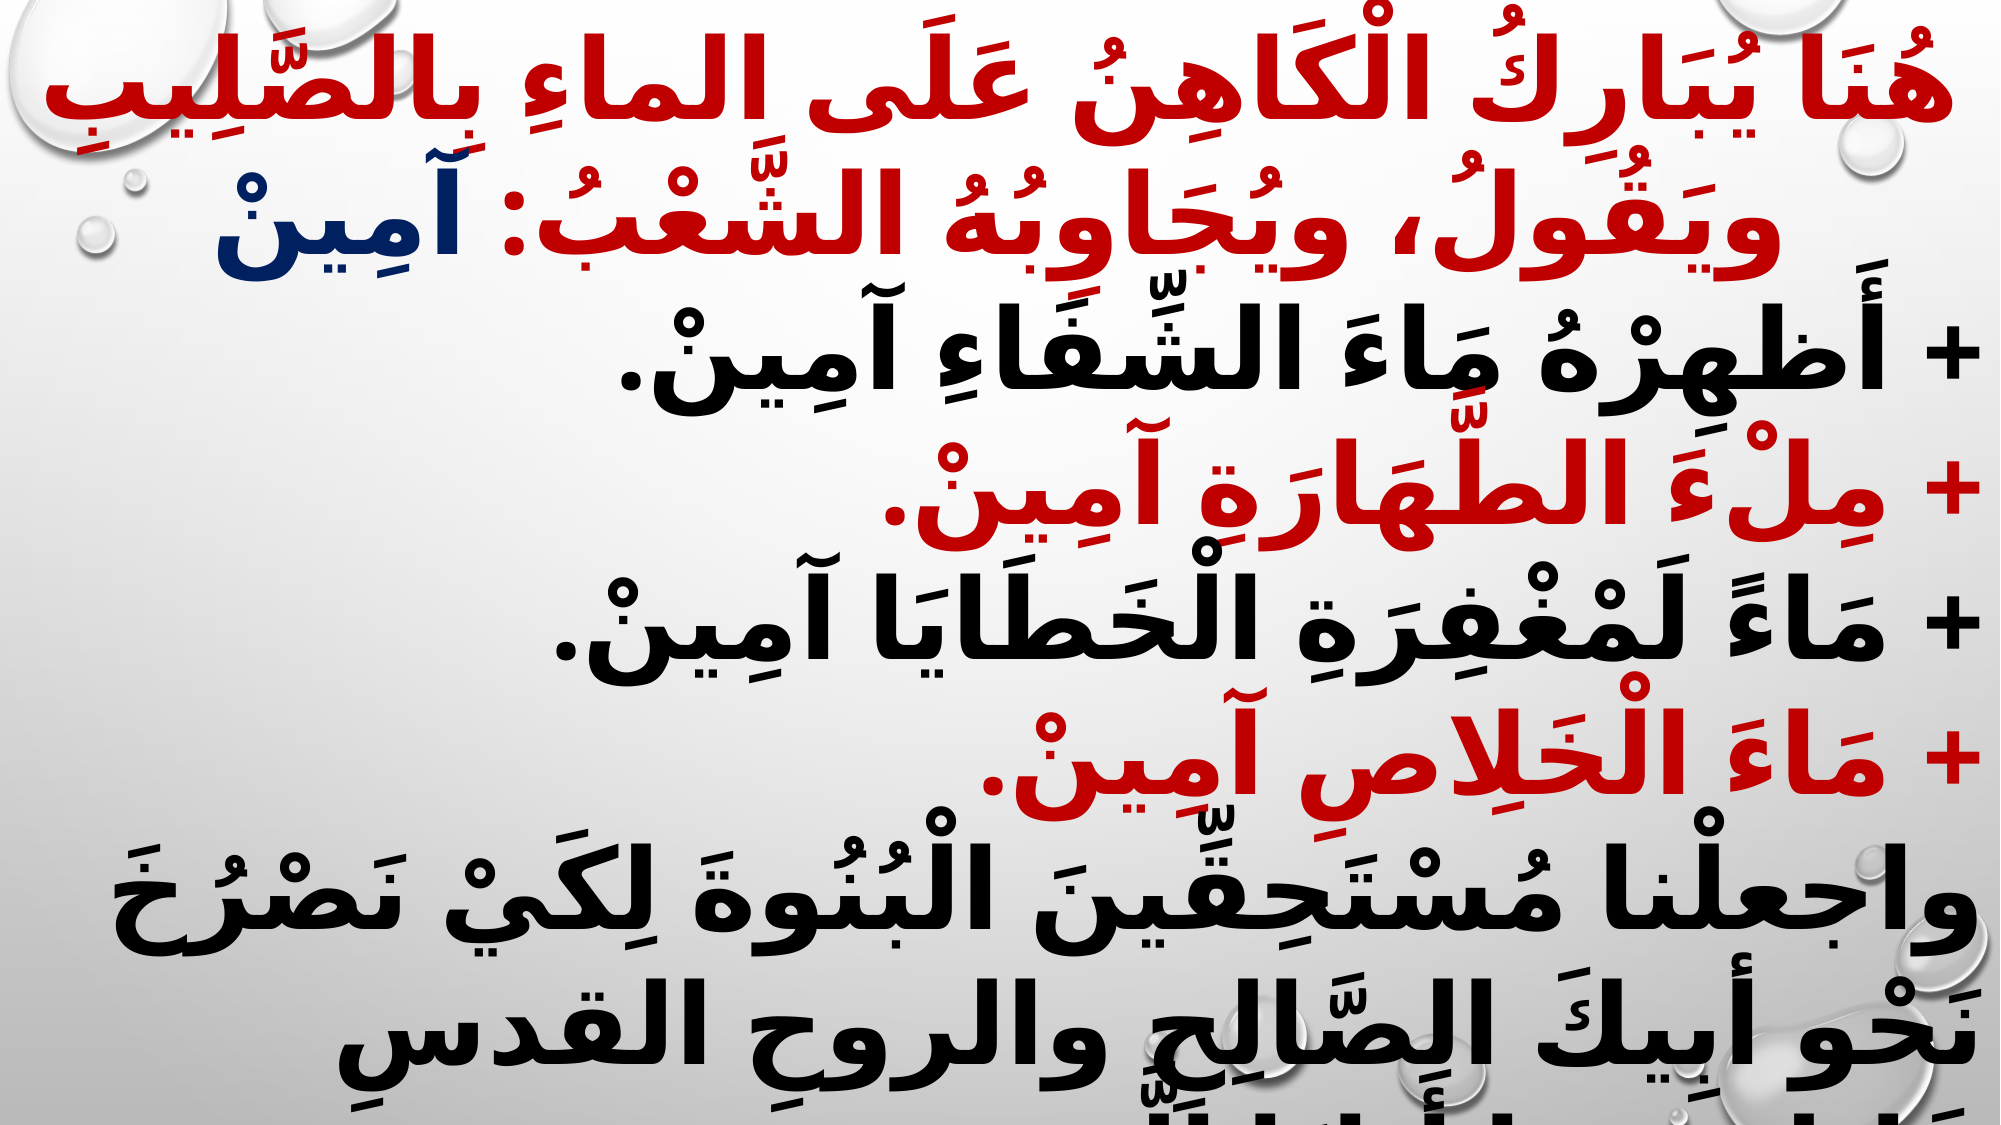

هُنَا يُبَارِكُ الْكَاهِنُ عَلَى الماءِ بِالصَّلِيبِ ويَقُولُ، ويُجَاوِبُهُ الشَّعْبُ: آمِينْ
+ أَظهِرْهُ مَاءَ الشِّفَاءِ آمِينْ.
+ مِلْءَ الطَّهَارَةِ آمِينْ.
+ مَاءً لَمْغْفِرَةِ الْخَطَايَا آمِينْ.
+ مَاءَ الْخَلِاصِ آمِينْ.
واجعلْنا مُسْتَحِقِّينَ الْبُنُوةَ لِكَيْ نَصْرُخَ نَحْو أبِيكَ الصَّالِحِ والروحِ القدسِ قَائِلِينَ: يَا أَبَانَا الَّذِي...